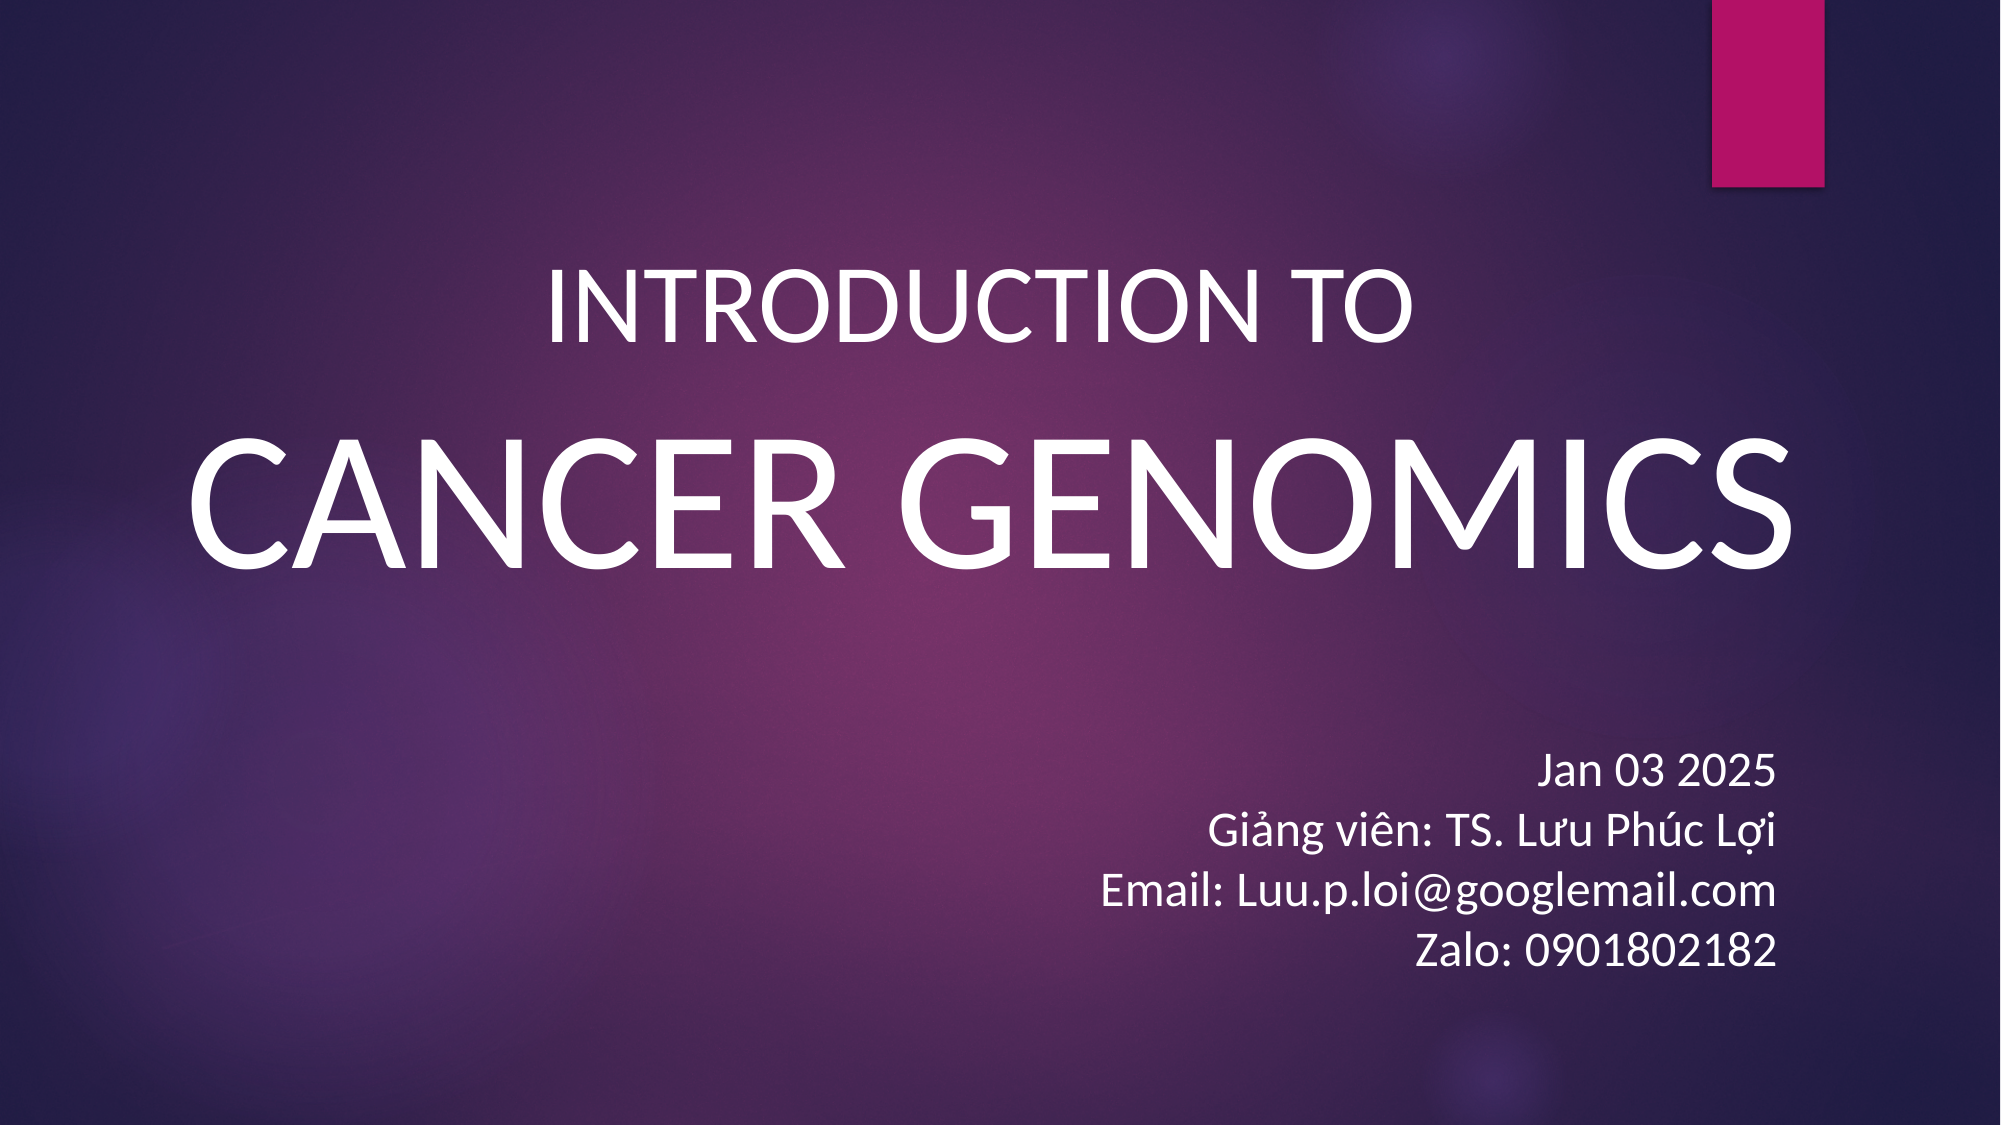

INTRODUCTION TO
CANCER GENOMICS
Jan 03 2025
Giảng viên: TS. Lưu Phúc Lợi
Email: Luu.p.loi@googlemail.com
Zalo: 0901802182